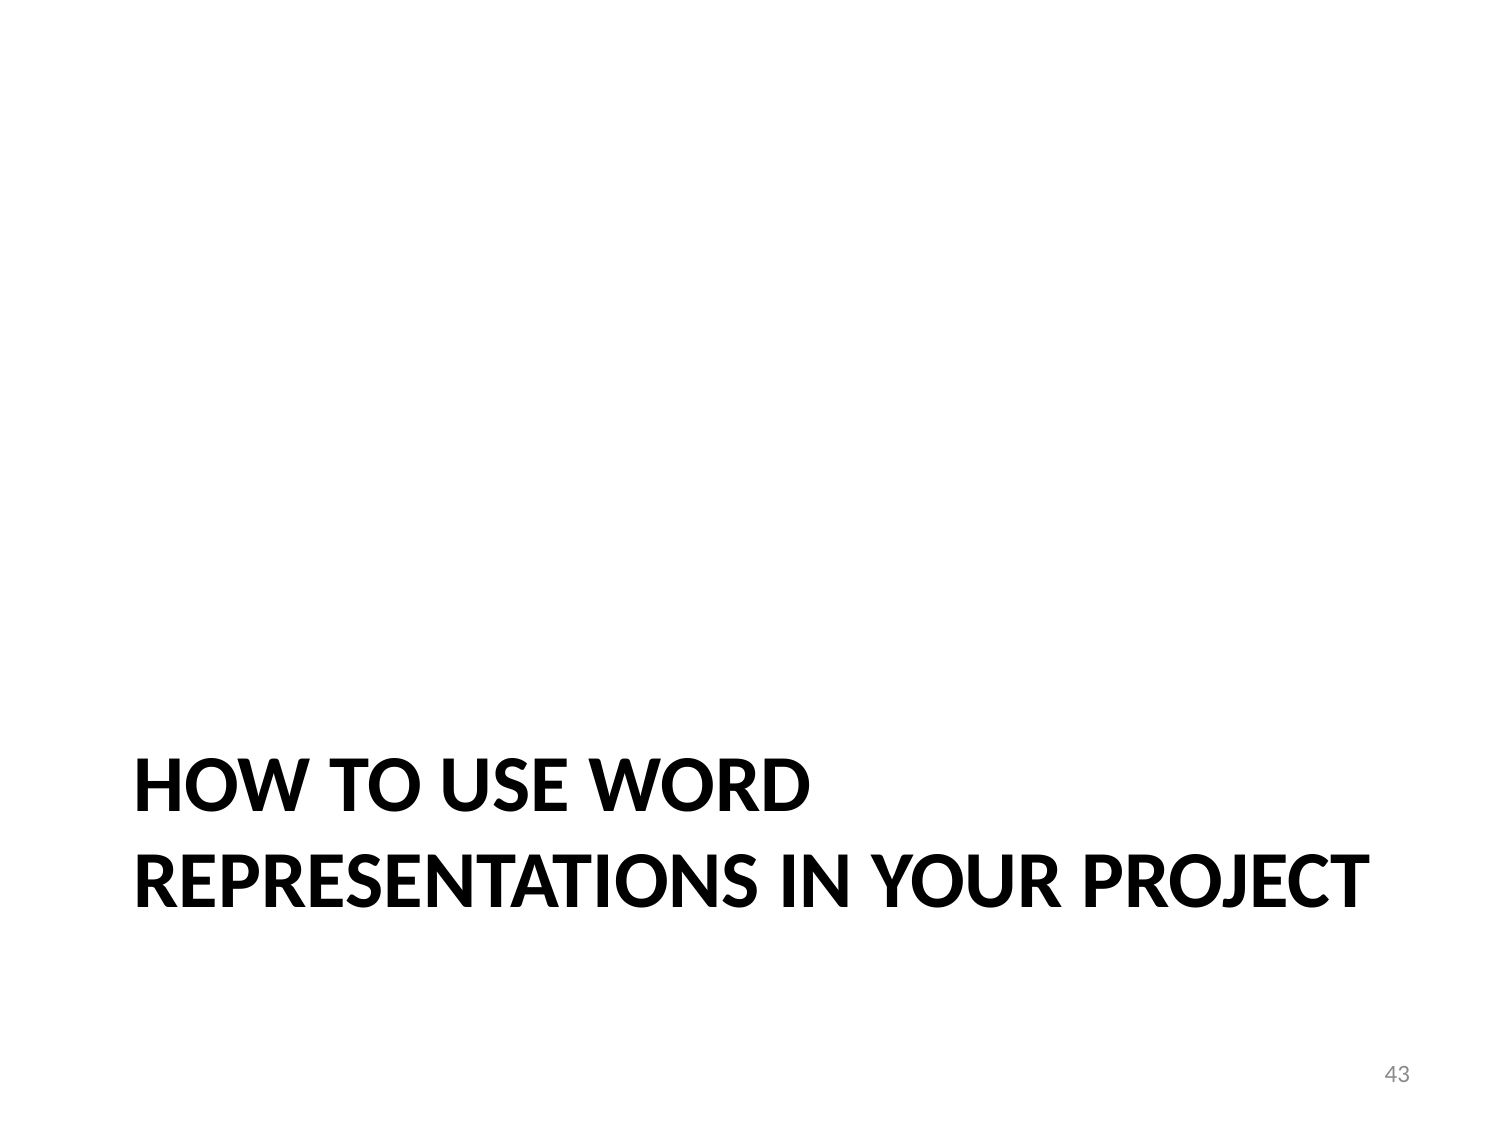

# How to use word representations in your project
43